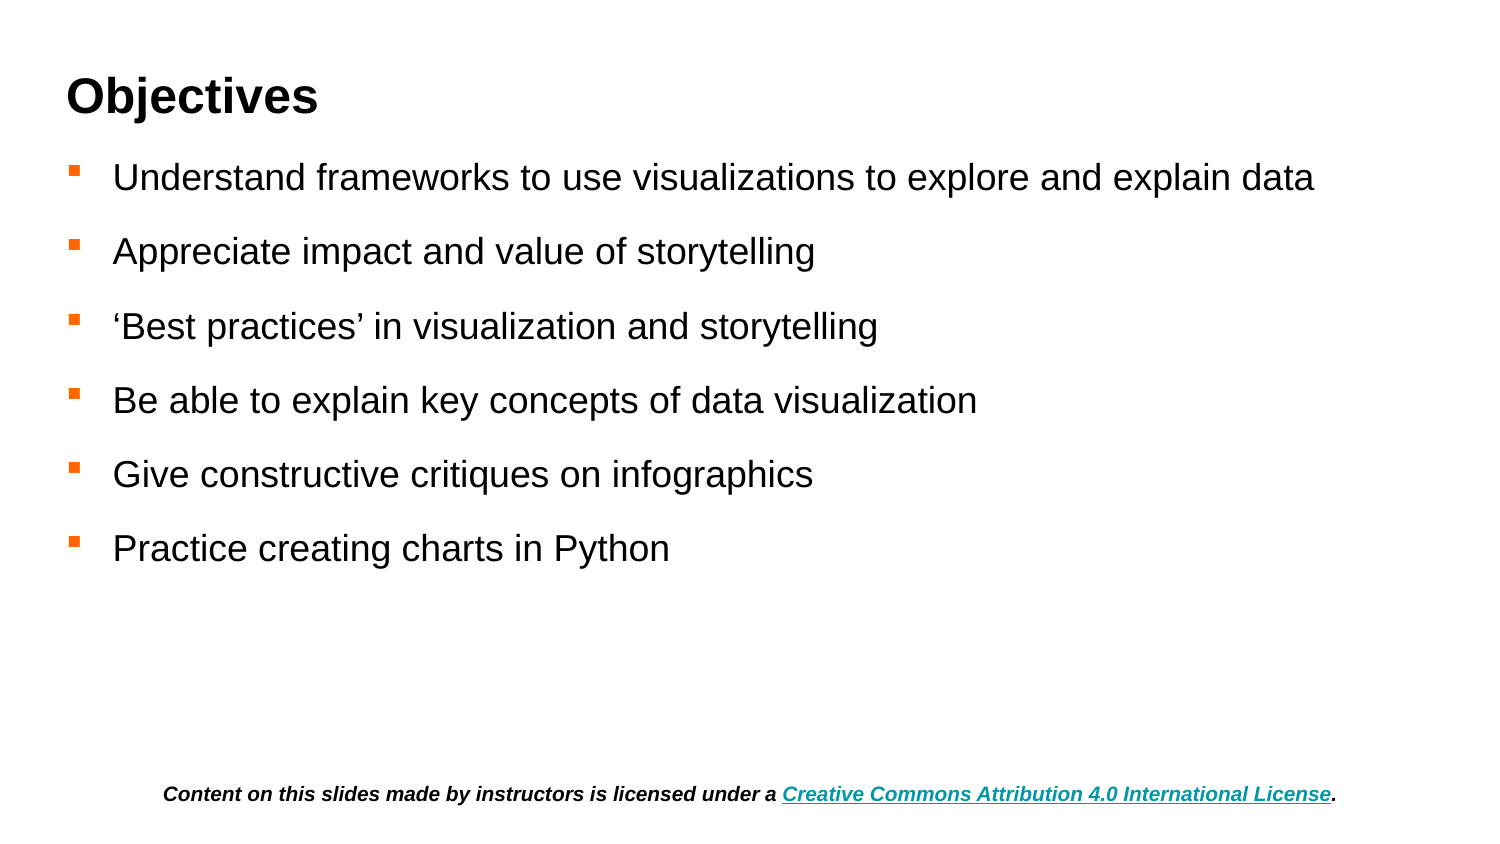

# Objectives
Understand frameworks to use visualizations to explore and explain data
Appreciate impact and value of storytelling
‘Best practices’ in visualization and storytelling
Be able to explain key concepts of data visualization
Give constructive critiques on infographics
Practice creating charts in Python